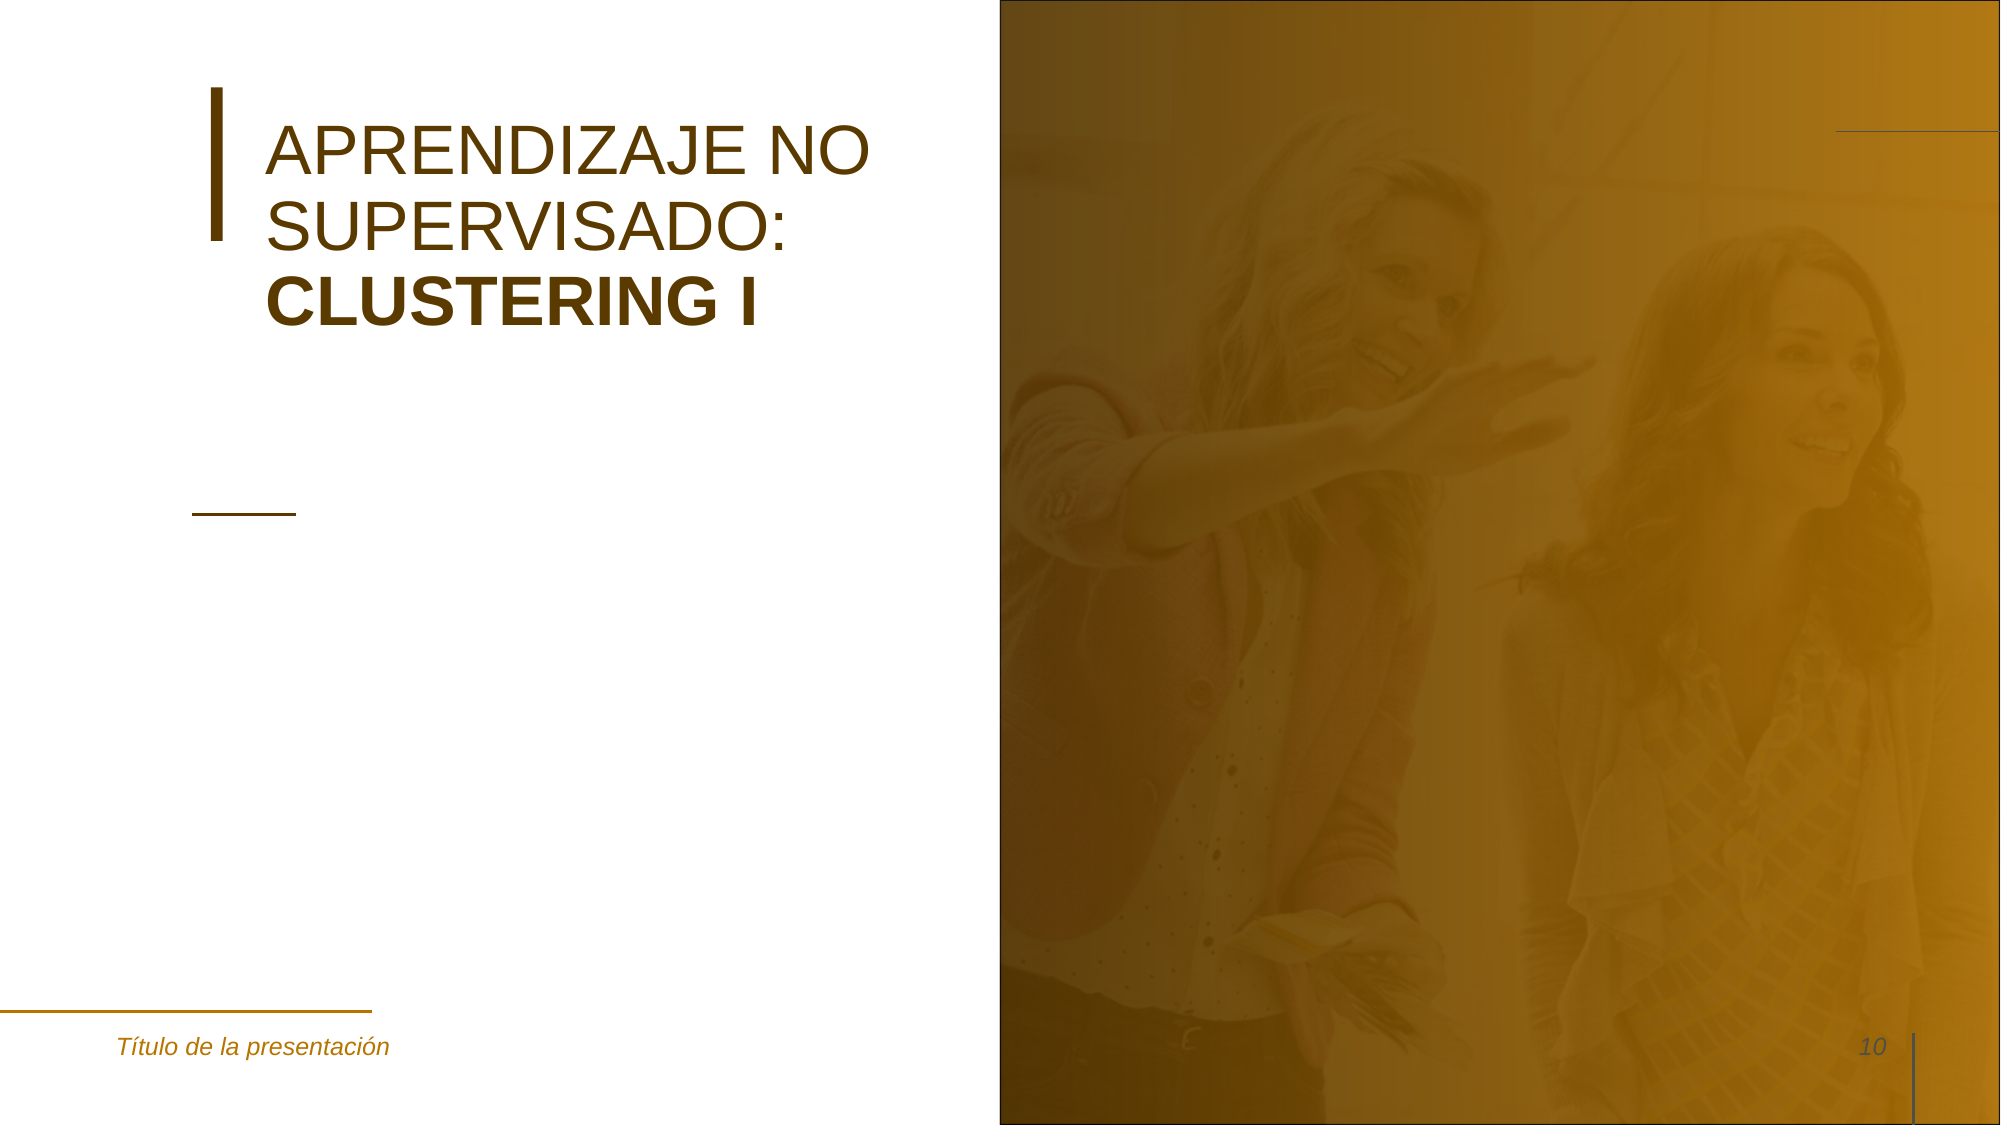

# APRENDIZAJE NO SUPERVISADO: CLUSTERING I

Título de la presentación
10